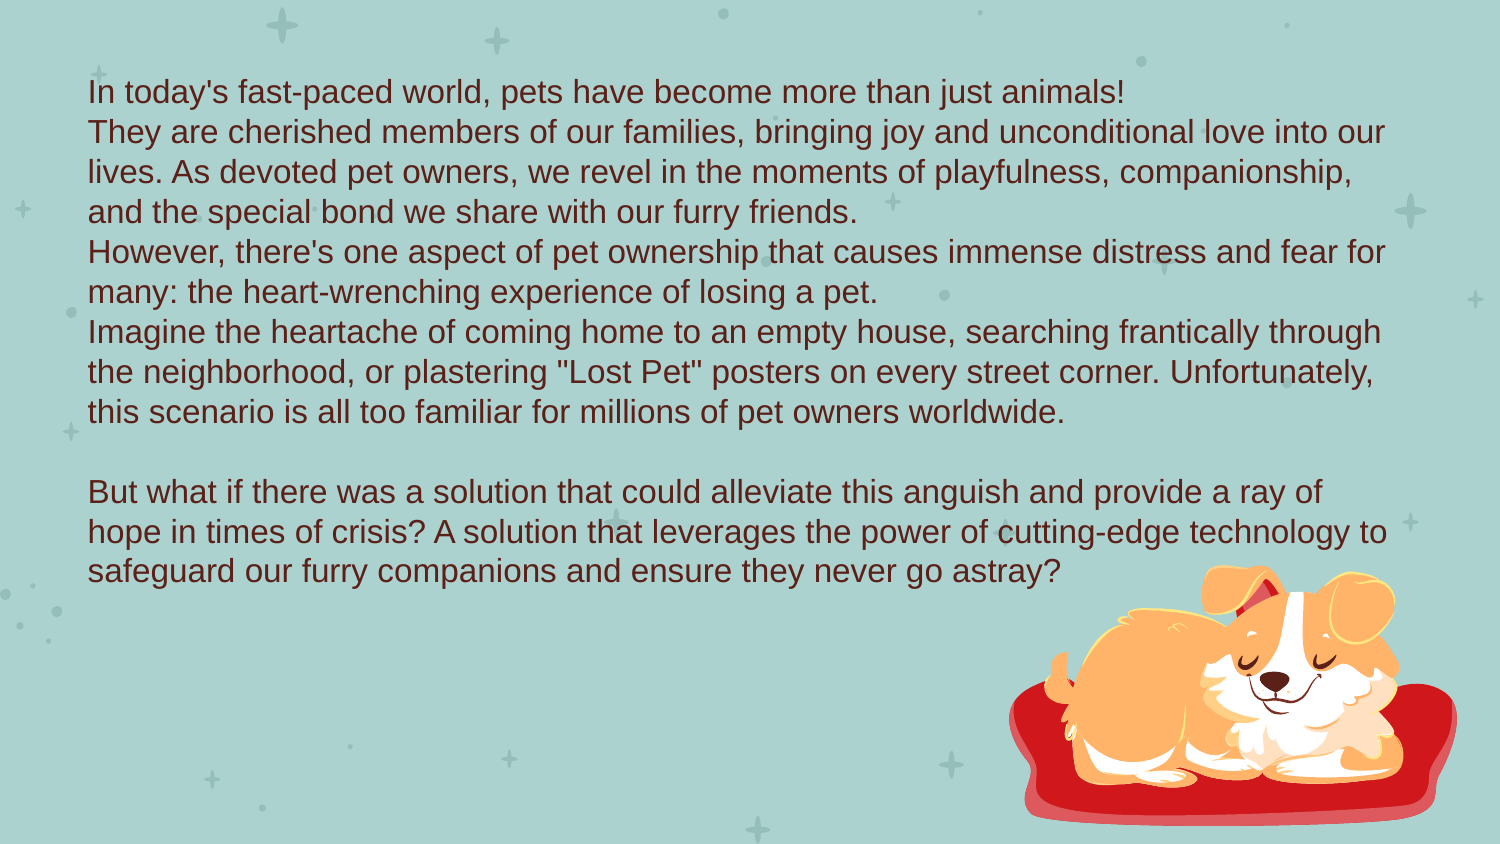

In today's fast-paced world, pets have become more than just animals!
They are cherished members of our families, bringing joy and unconditional love into our lives. As devoted pet owners, we revel in the moments of playfulness, companionship, and the special bond we share with our furry friends.
However, there's one aspect of pet ownership that causes immense distress and fear for many: the heart-wrenching experience of losing a pet.
Imagine the heartache of coming home to an empty house, searching frantically through the neighborhood, or plastering "Lost Pet" posters on every street corner. Unfortunately, this scenario is all too familiar for millions of pet owners worldwide.
But what if there was a solution that could alleviate this anguish and provide a ray of hope in times of crisis? A solution that leverages the power of cutting-edge technology to safeguard our furry companions and ensure they never go astray?